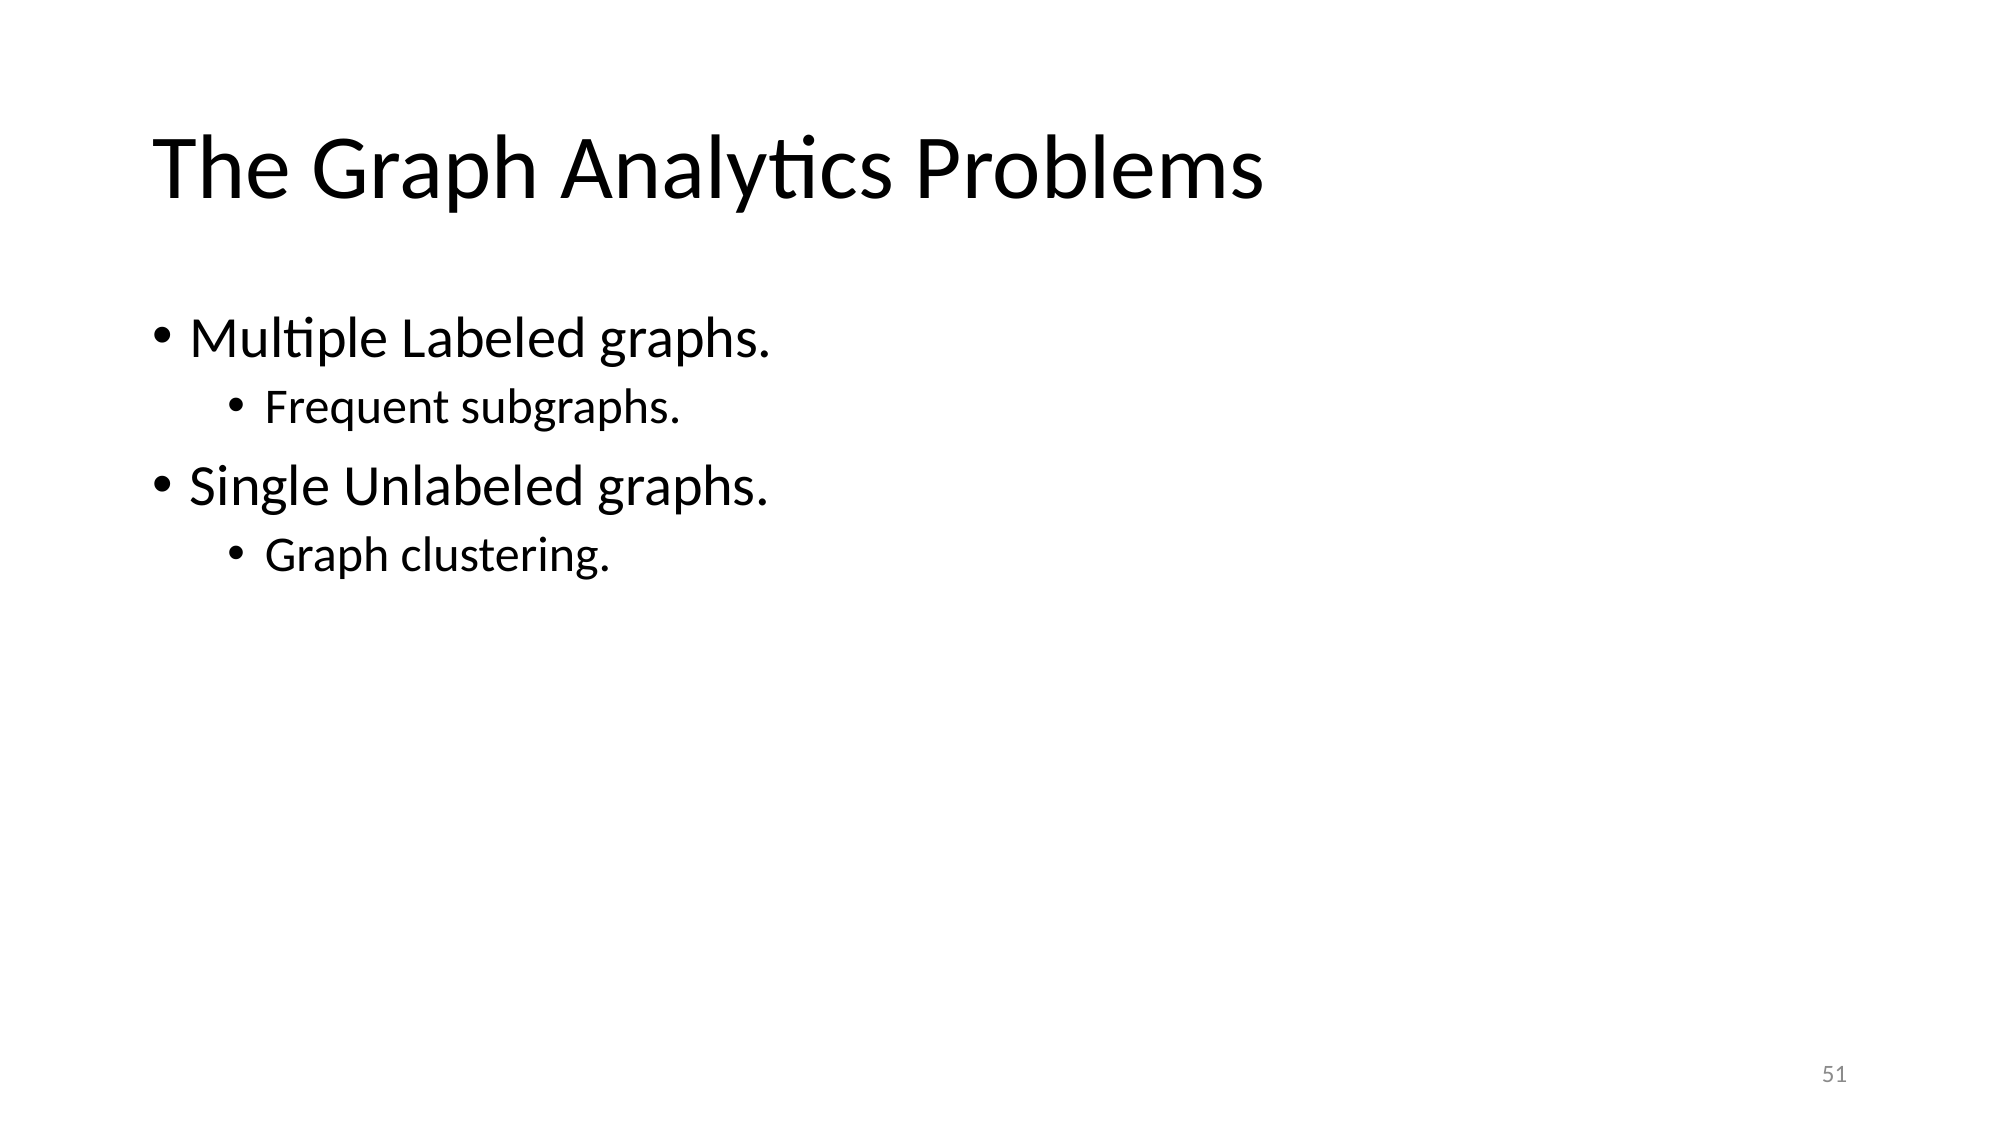

# The Graph Analytics Problems
Multiple Labeled graphs.
Frequent subgraphs.
Single Unlabeled graphs.
Graph clustering.
51